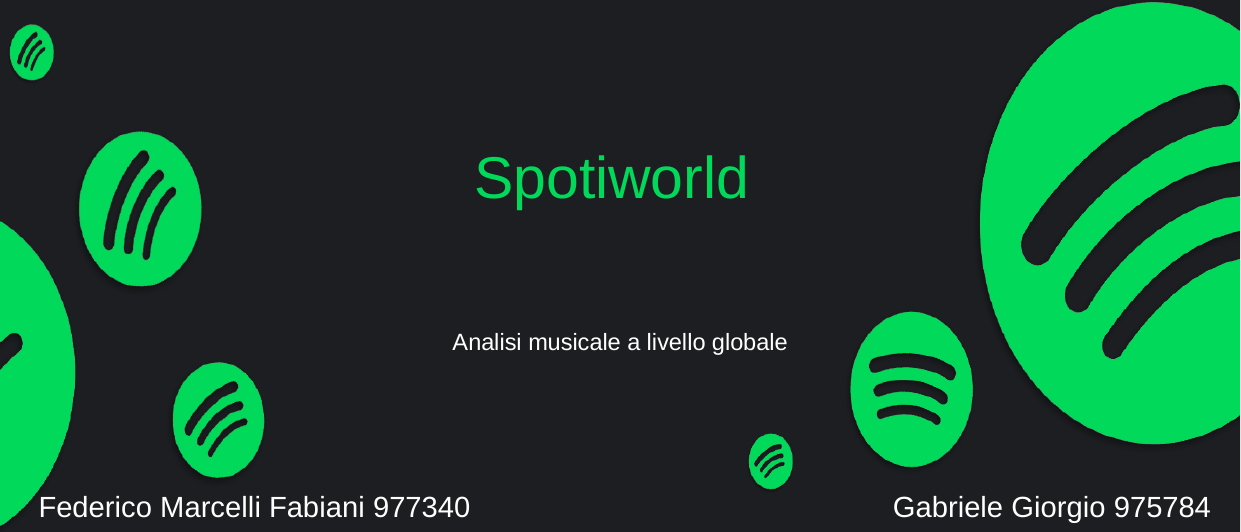

# Spotiworld
Analisi musicale a livello globale
Federico Marcelli Fabiani 977340
Gabriele Giorgio 975784